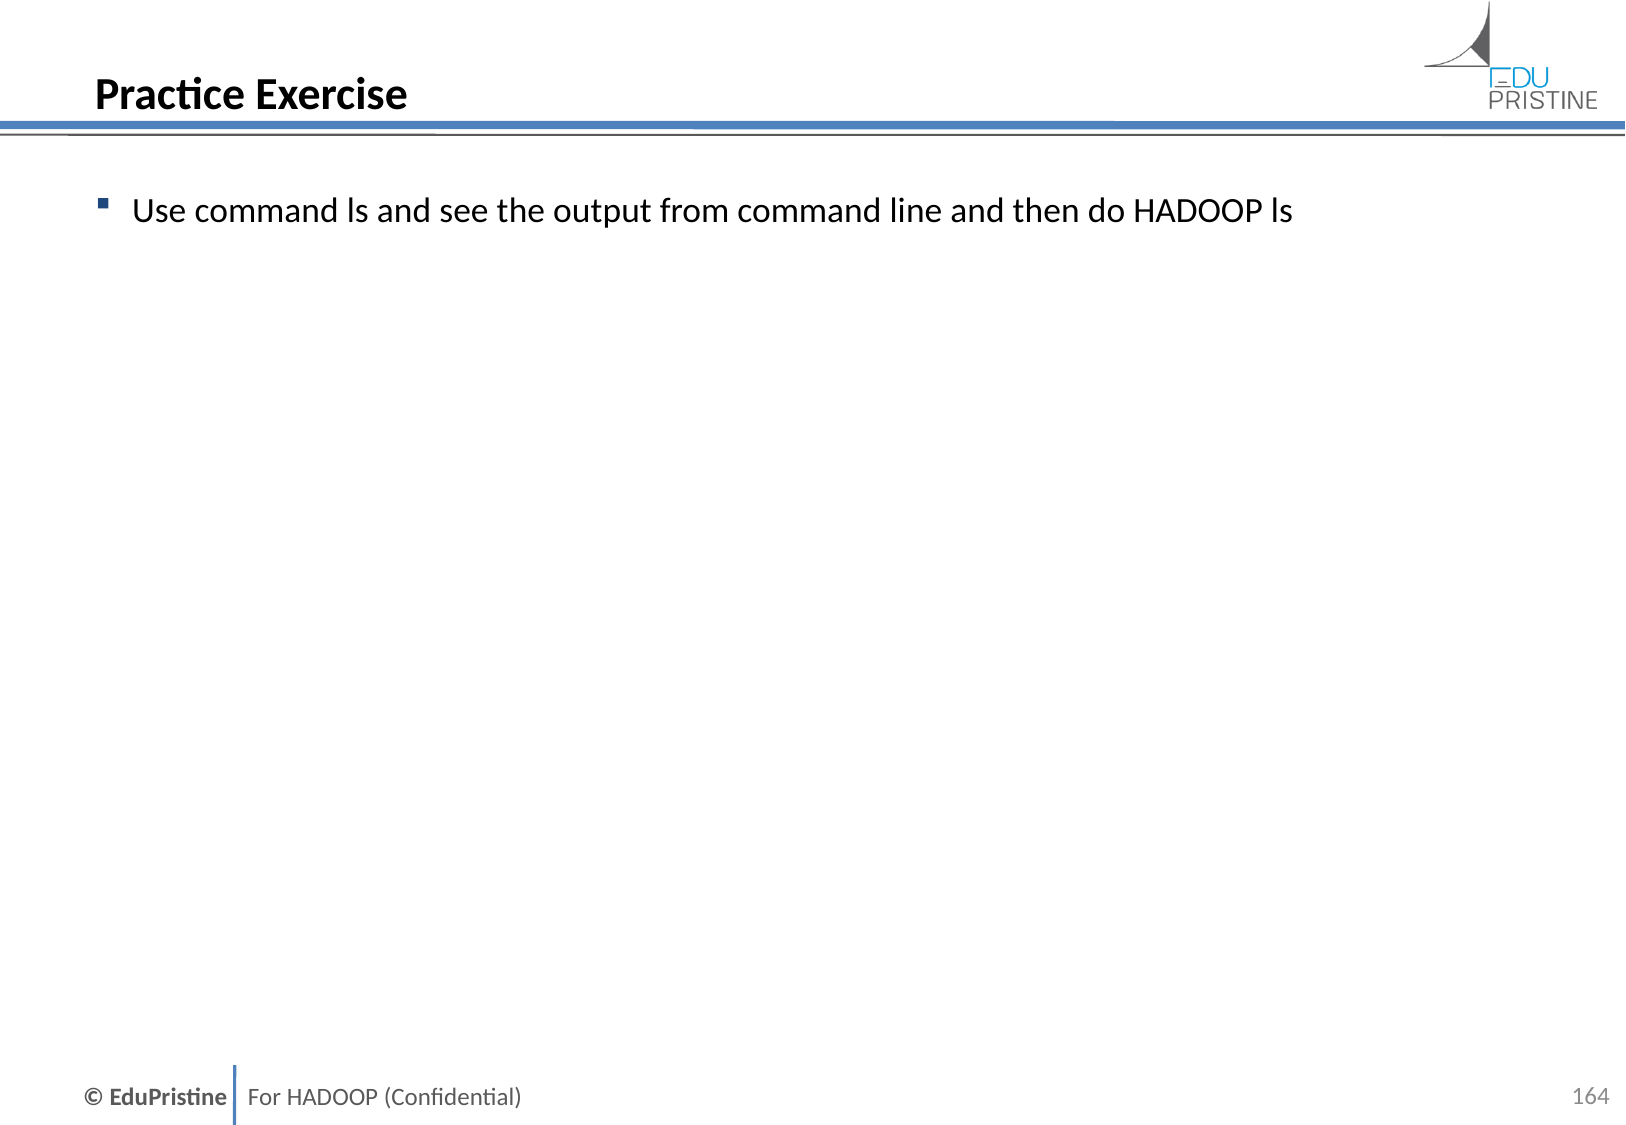

# Practice Exercise
Use command ls and see the output from command line and then do HADOOP ls
164